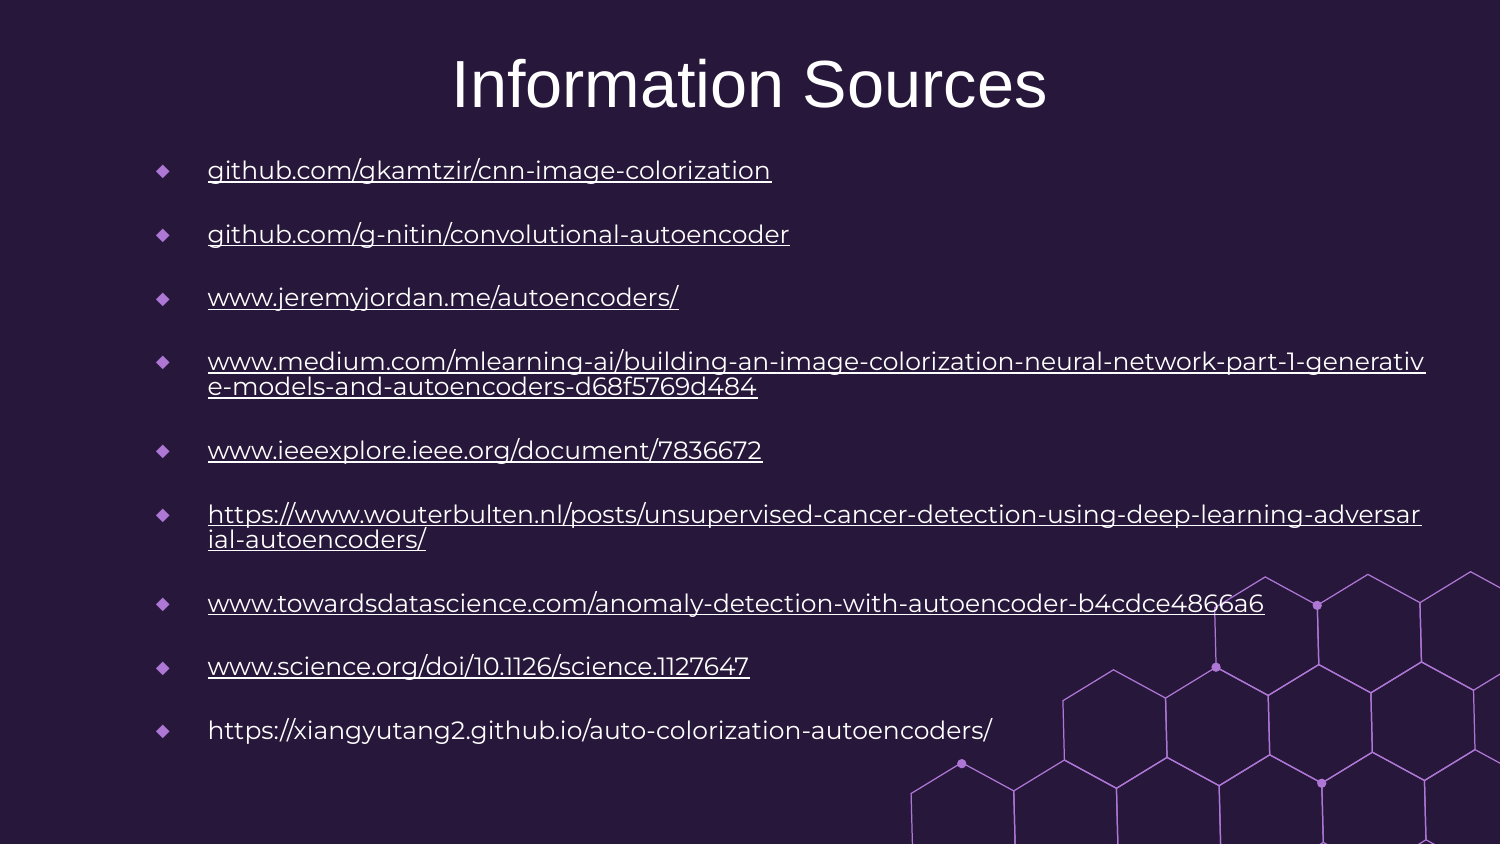

# Information Sources
github.com/gkamtzir/cnn-image-colorization
github.com/g-nitin/convolutional-autoencoder
www.jeremyjordan.me/autoencoders/
www.medium.com/mlearning-ai/building-an-image-colorization-neural-network-part-1-generative-models-and-autoencoders-d68f5769d484
www.ieeexplore.ieee.org/document/7836672
https://www.wouterbulten.nl/posts/unsupervised-cancer-detection-using-deep-learning-adversarial-autoencoders/
www.towardsdatascience.com/anomaly-detection-with-autoencoder-b4cdce4866a6
www.science.org/doi/10.1126/science.1127647
https://xiangyutang2.github.io/auto-colorization-autoencoders/